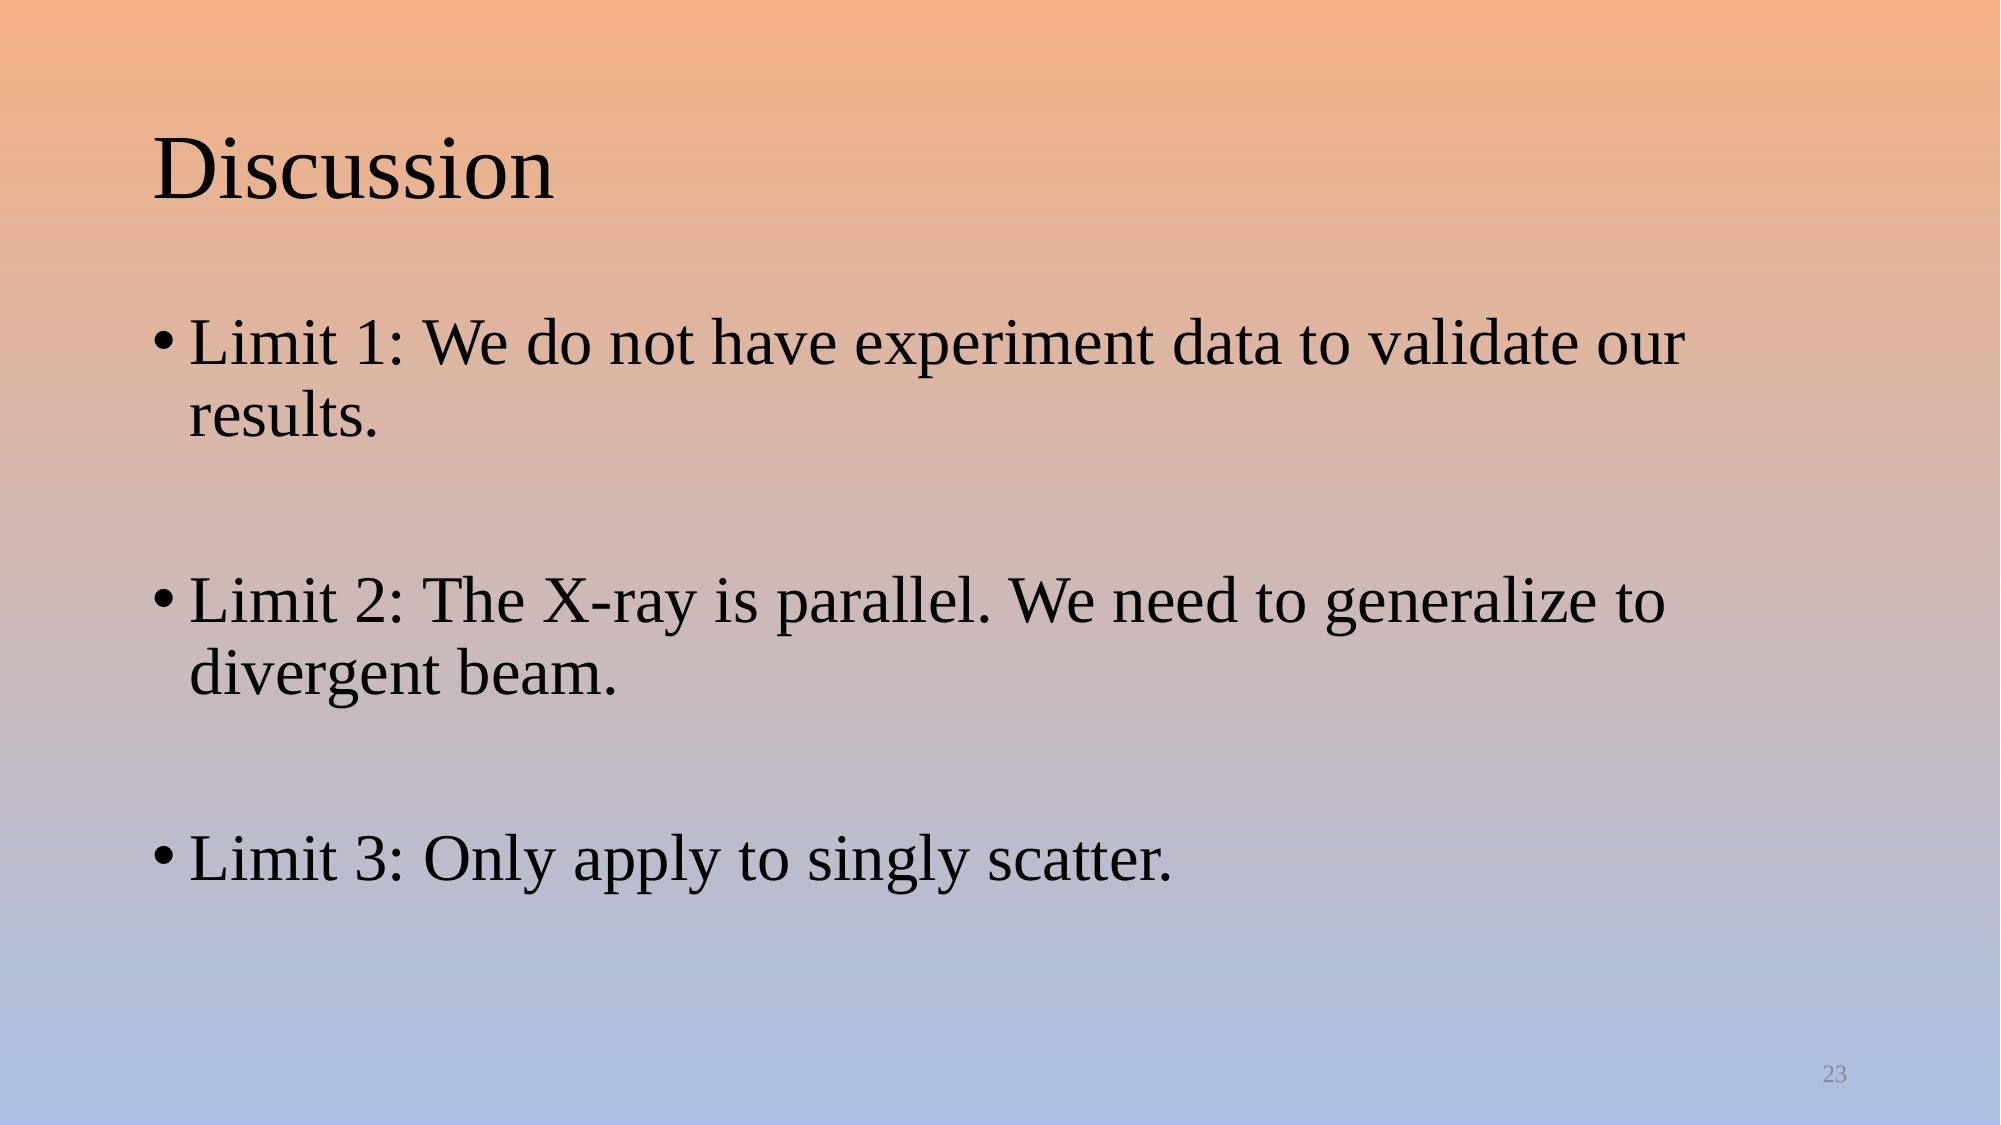

# Discussion
Limit 1: We do not have experiment data to validate our results.

Limit 2: The X-ray is parallel. We need to generalize to divergent beam.

Limit 3: Only apply to singly scatter.
23